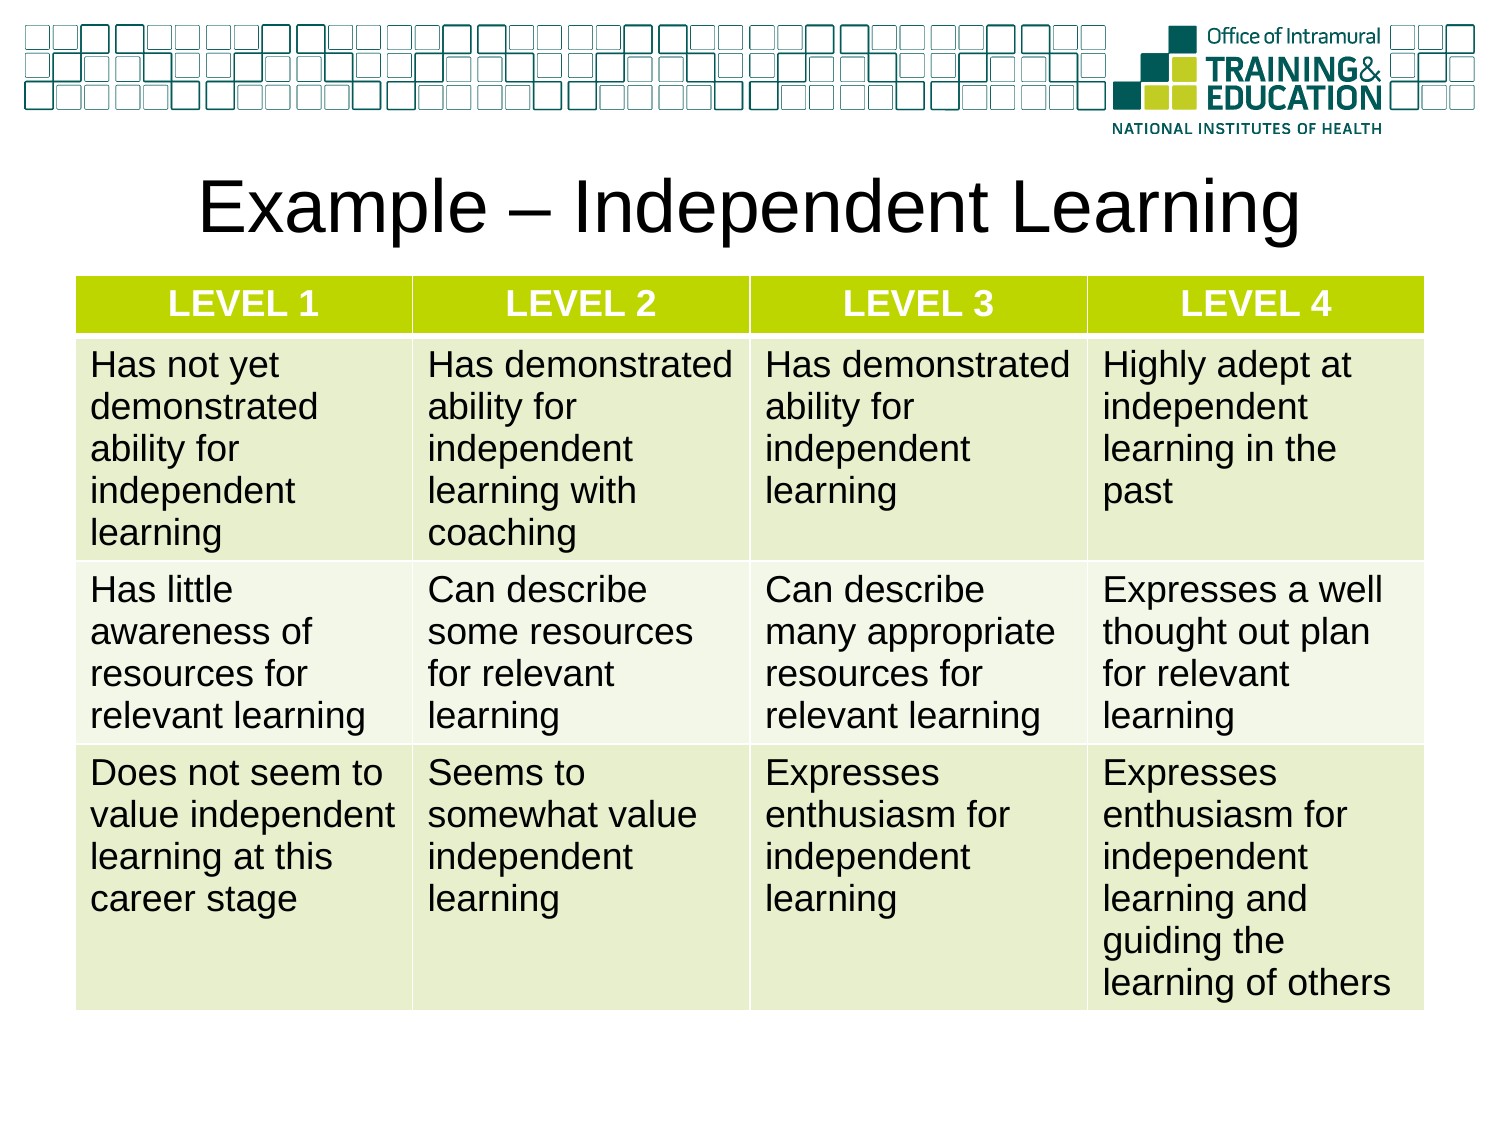

# Example – Independent Learning
| LEVEL 1 | LEVEL 2 | LEVEL 3 | LEVEL 4 |
| --- | --- | --- | --- |
| Has not yet demonstrated ability for independent learning | Has demonstrated ability for independent learning with coaching | Has demonstrated ability for independent learning | Highly adept at independent learning in the past |
| Has little awareness of resources for relevant learning | Can describe some resources for relevant learning | Can describe many appropriate resources for relevant learning | Expresses a well thought out plan for relevant learning |
| Does not seem to value independent learning at this career stage | Seems to somewhat value independent learning | Expresses enthusiasm for independent learning | Expresses enthusiasm for independent learning and guiding the learning of others |